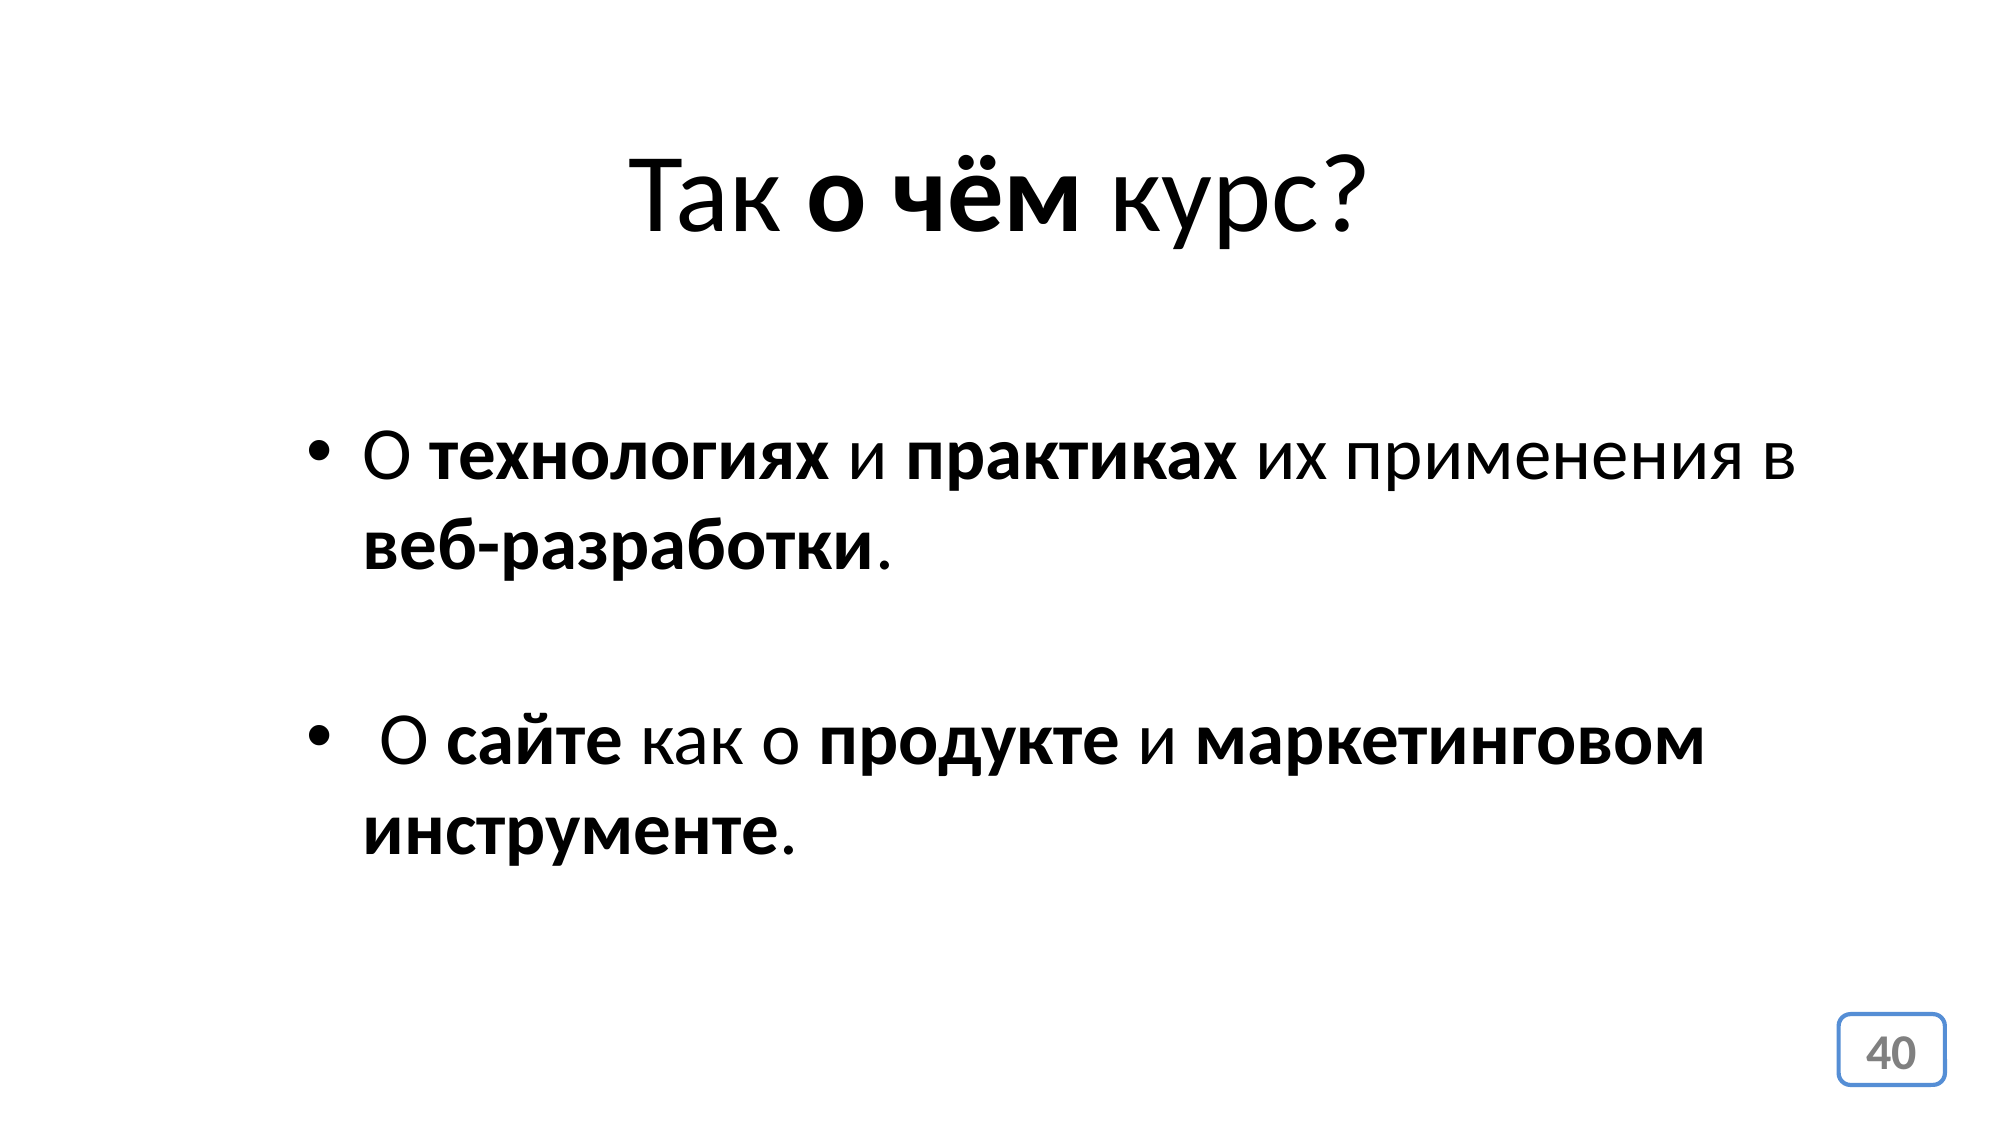

Так о чём курс?
О технологиях и практиках их применения в веб-разработки.
 О сайте как о продукте и маркетинговом инструменте.
40